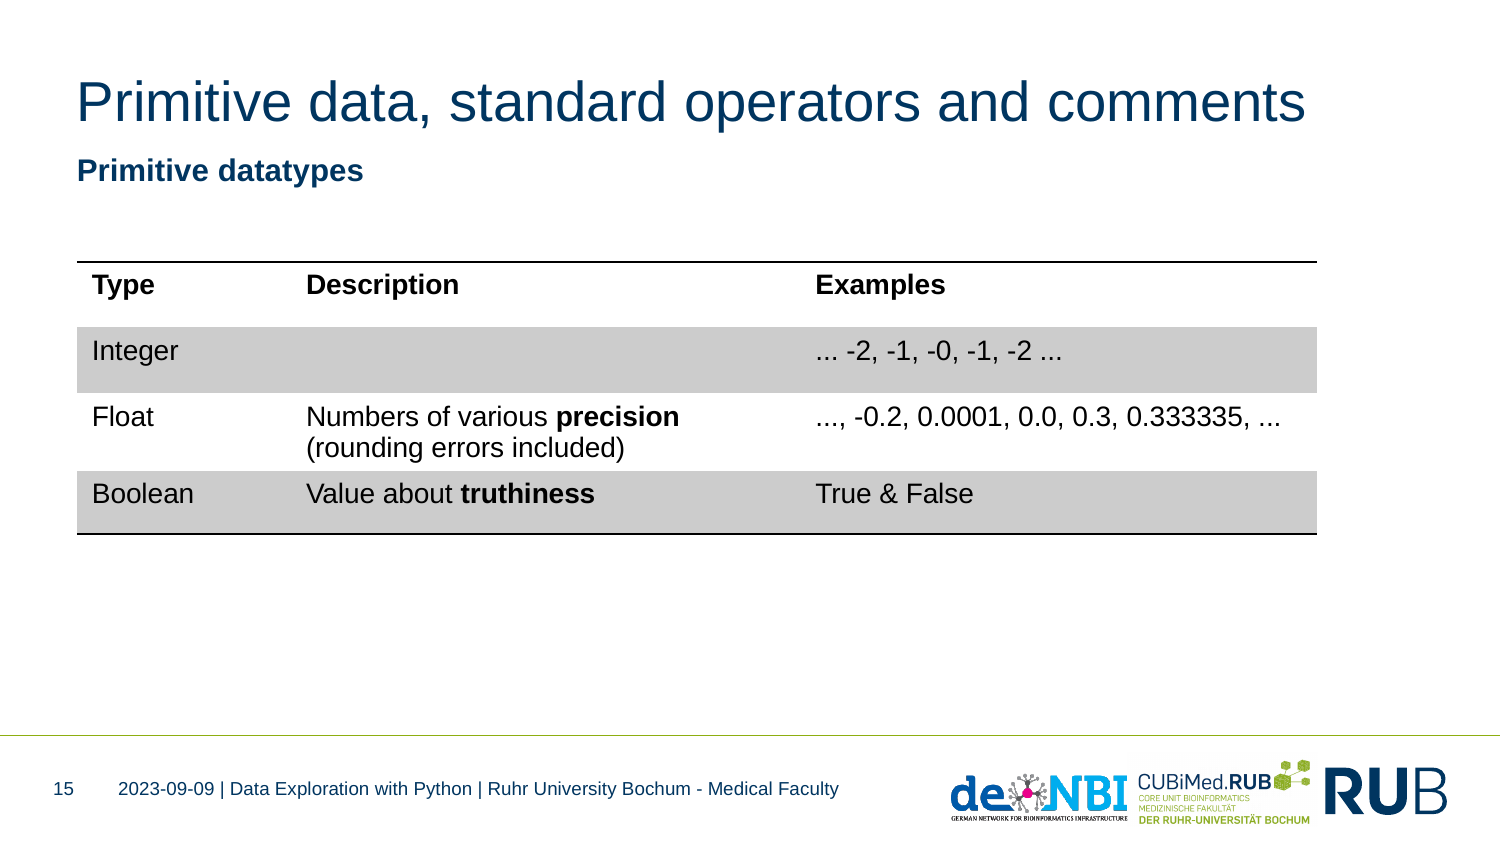

# Primitive data, standard operators and comments
Primitive datatypes

| Type | Description | Examples |
| --- | --- | --- |
| Integer |  | ... -2, -1, -0, -1, -2 ... |
| Float | Numbers of various precision (rounding errors included) | ..., -0.2, 0.0001, 0.0, 0.3, 0.333335, ... |
| Boolean | Value about truthiness | True & False |
15
2023-09-09 | Data Exploration with Python | Ruhr University Bochum - Medical Faculty